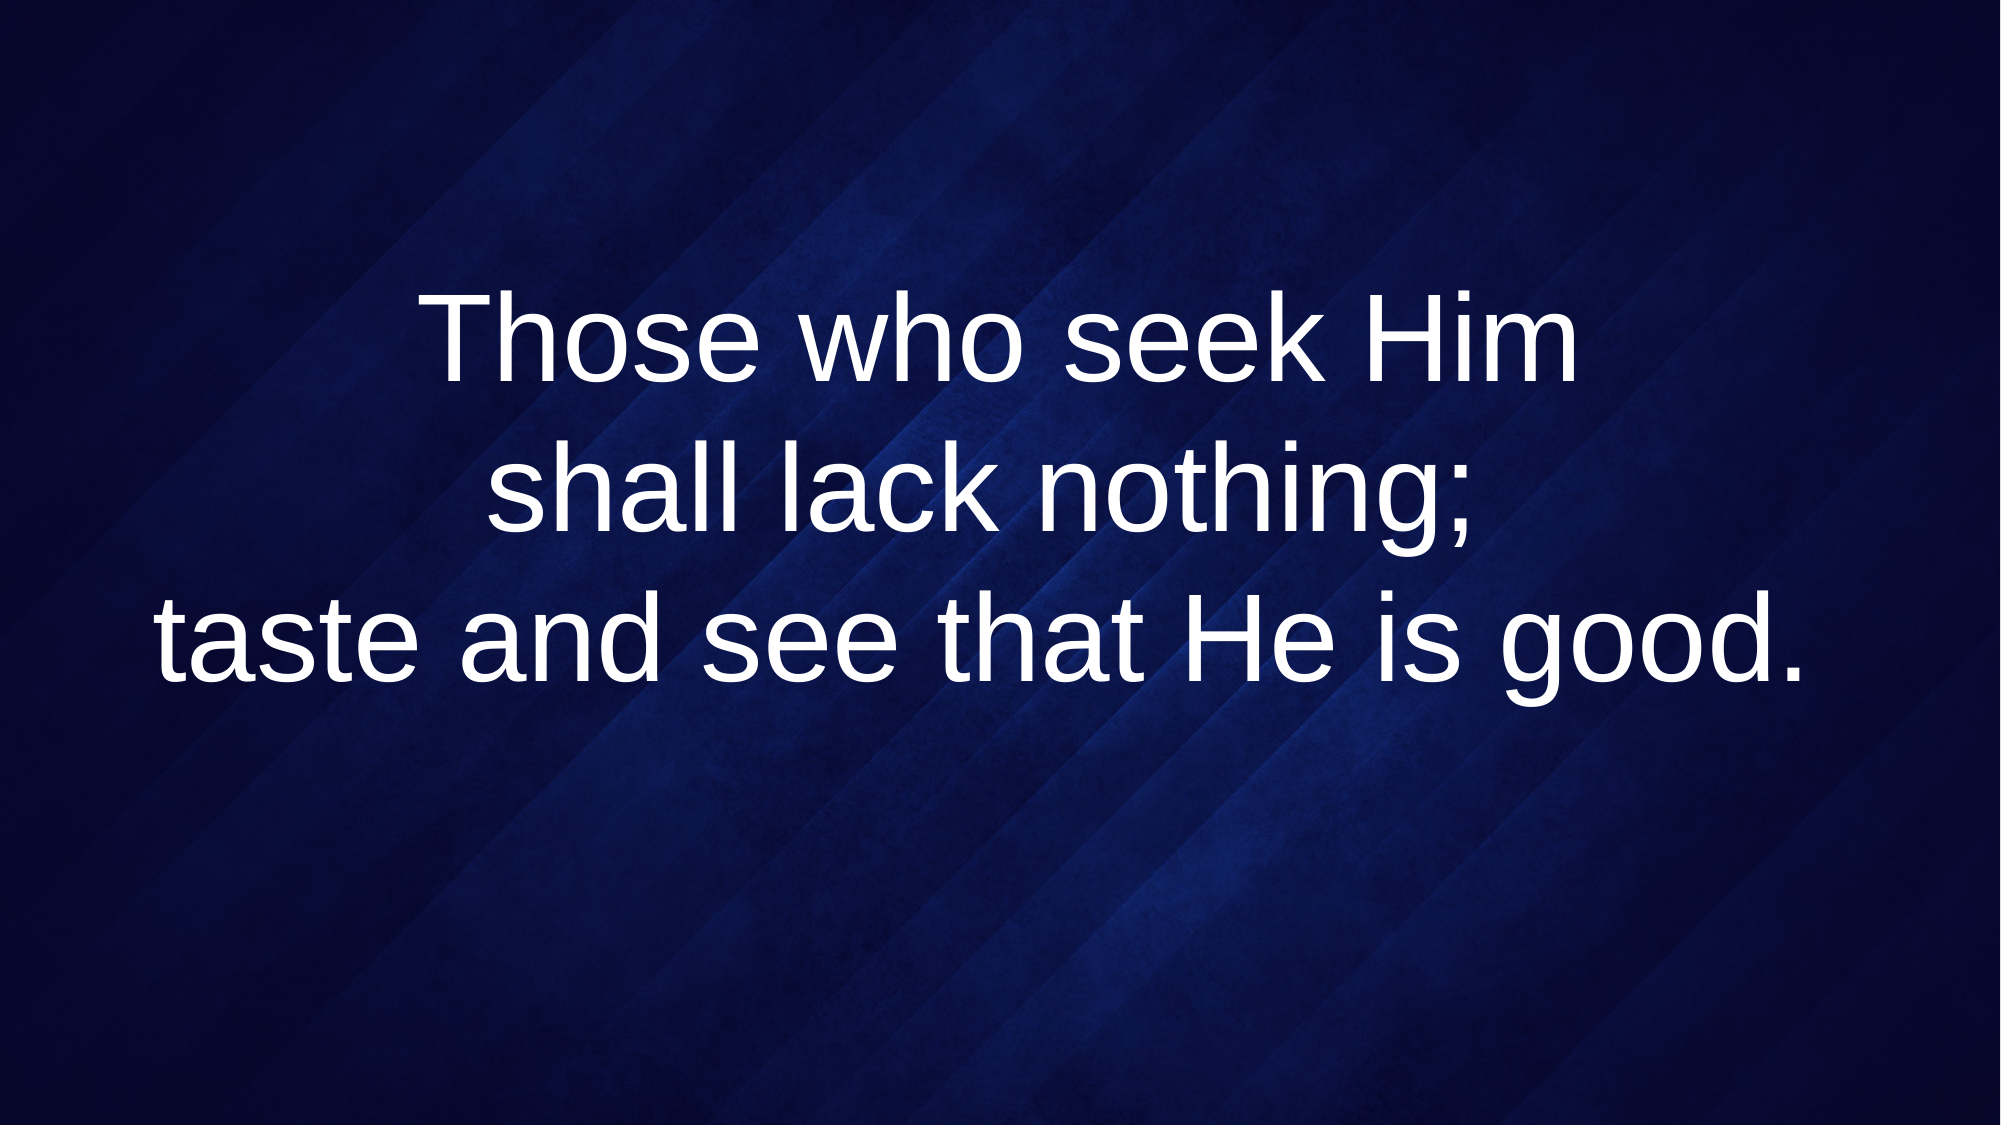

# Those who seek Him shall lack nothing; taste and see that He is good.